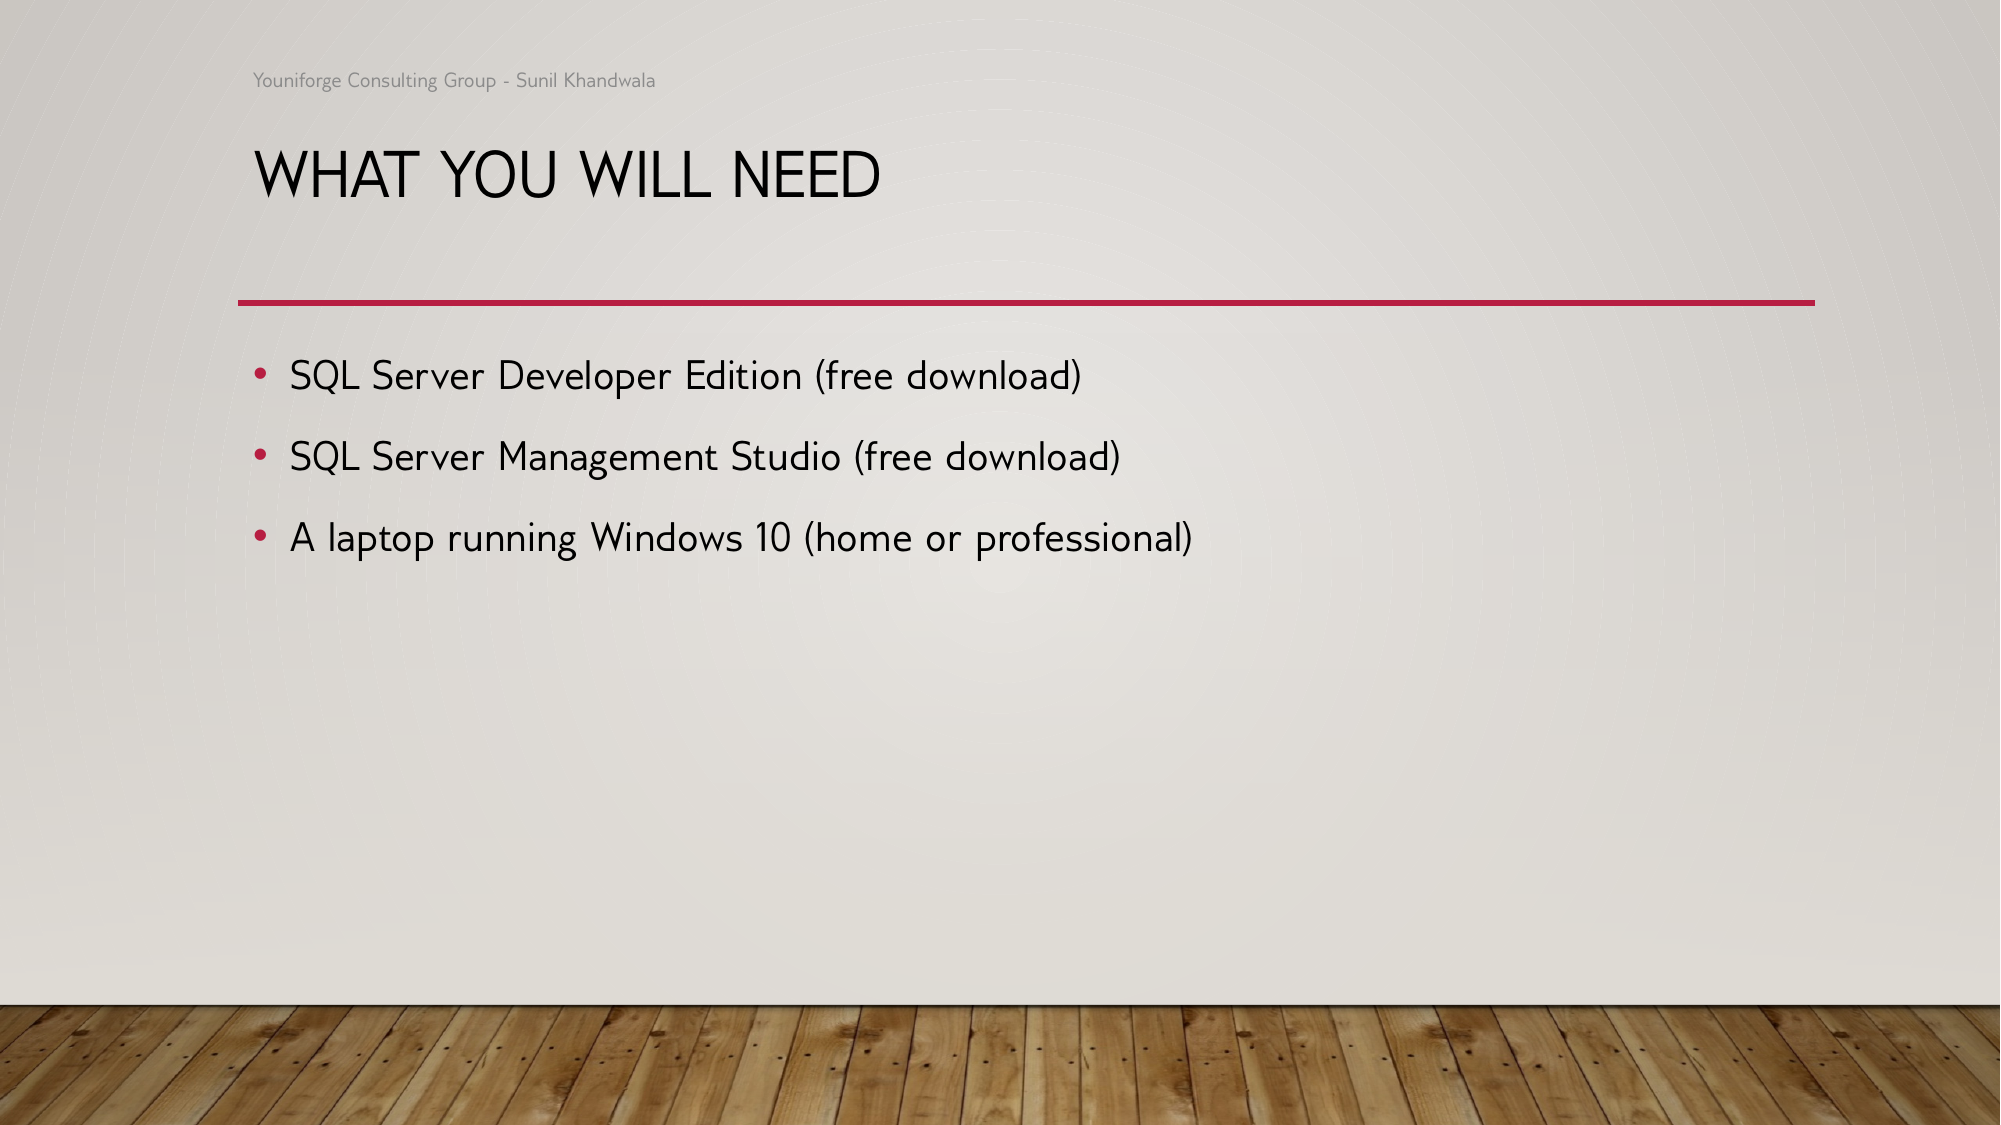

Youniforge Consulting Group - Sunil Khandwala
# What you will need
SQL Server Developer Edition (free download)
SQL Server Management Studio (free download)
A laptop running Windows 10 (home or professional)